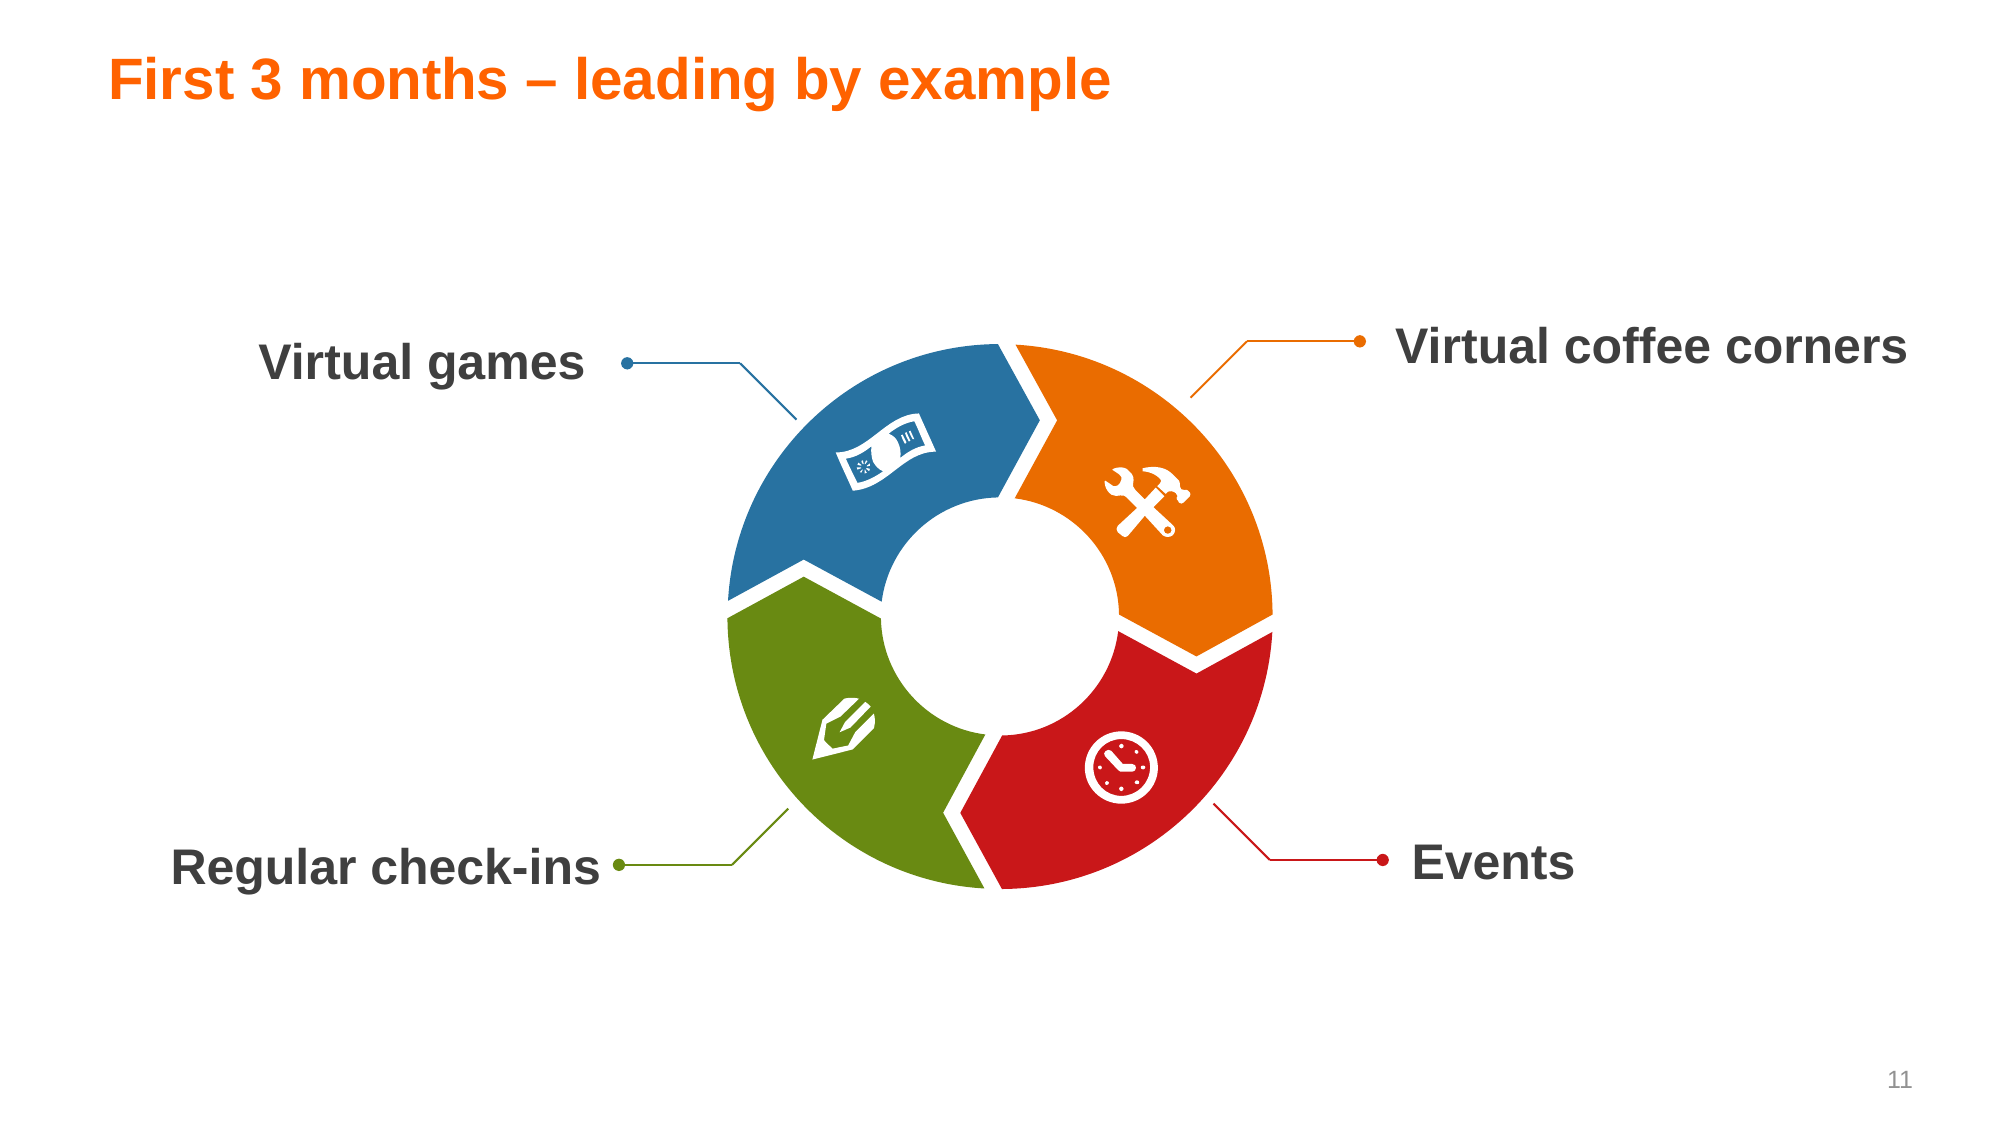

First 3 months – leading by example
Virtual coffee corners
Virtual games

Events
Regular check-ins
11